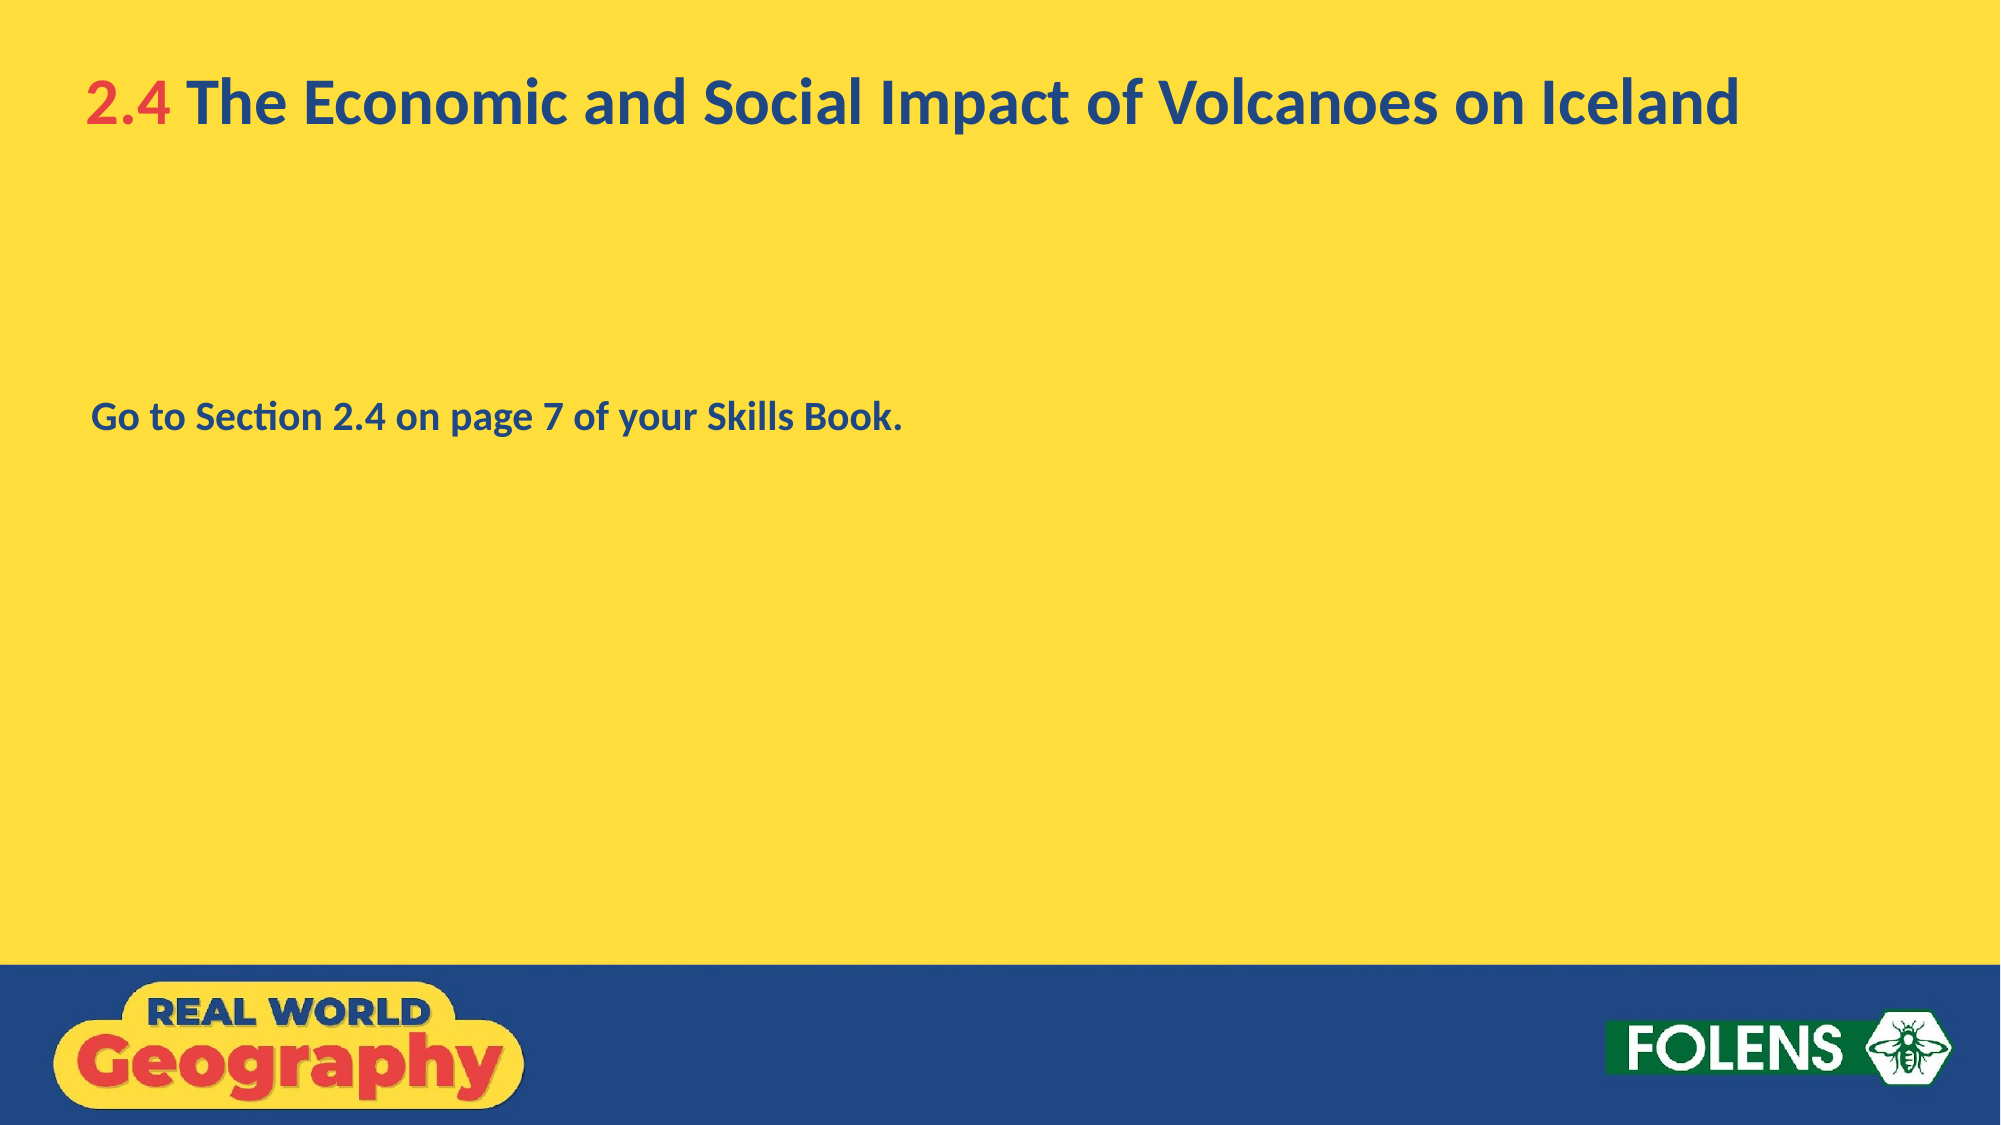

2.4 The Economic and Social Impact of Volcanoes on Iceland

Go to Section 2.4 on page 7 of your Skills Book.